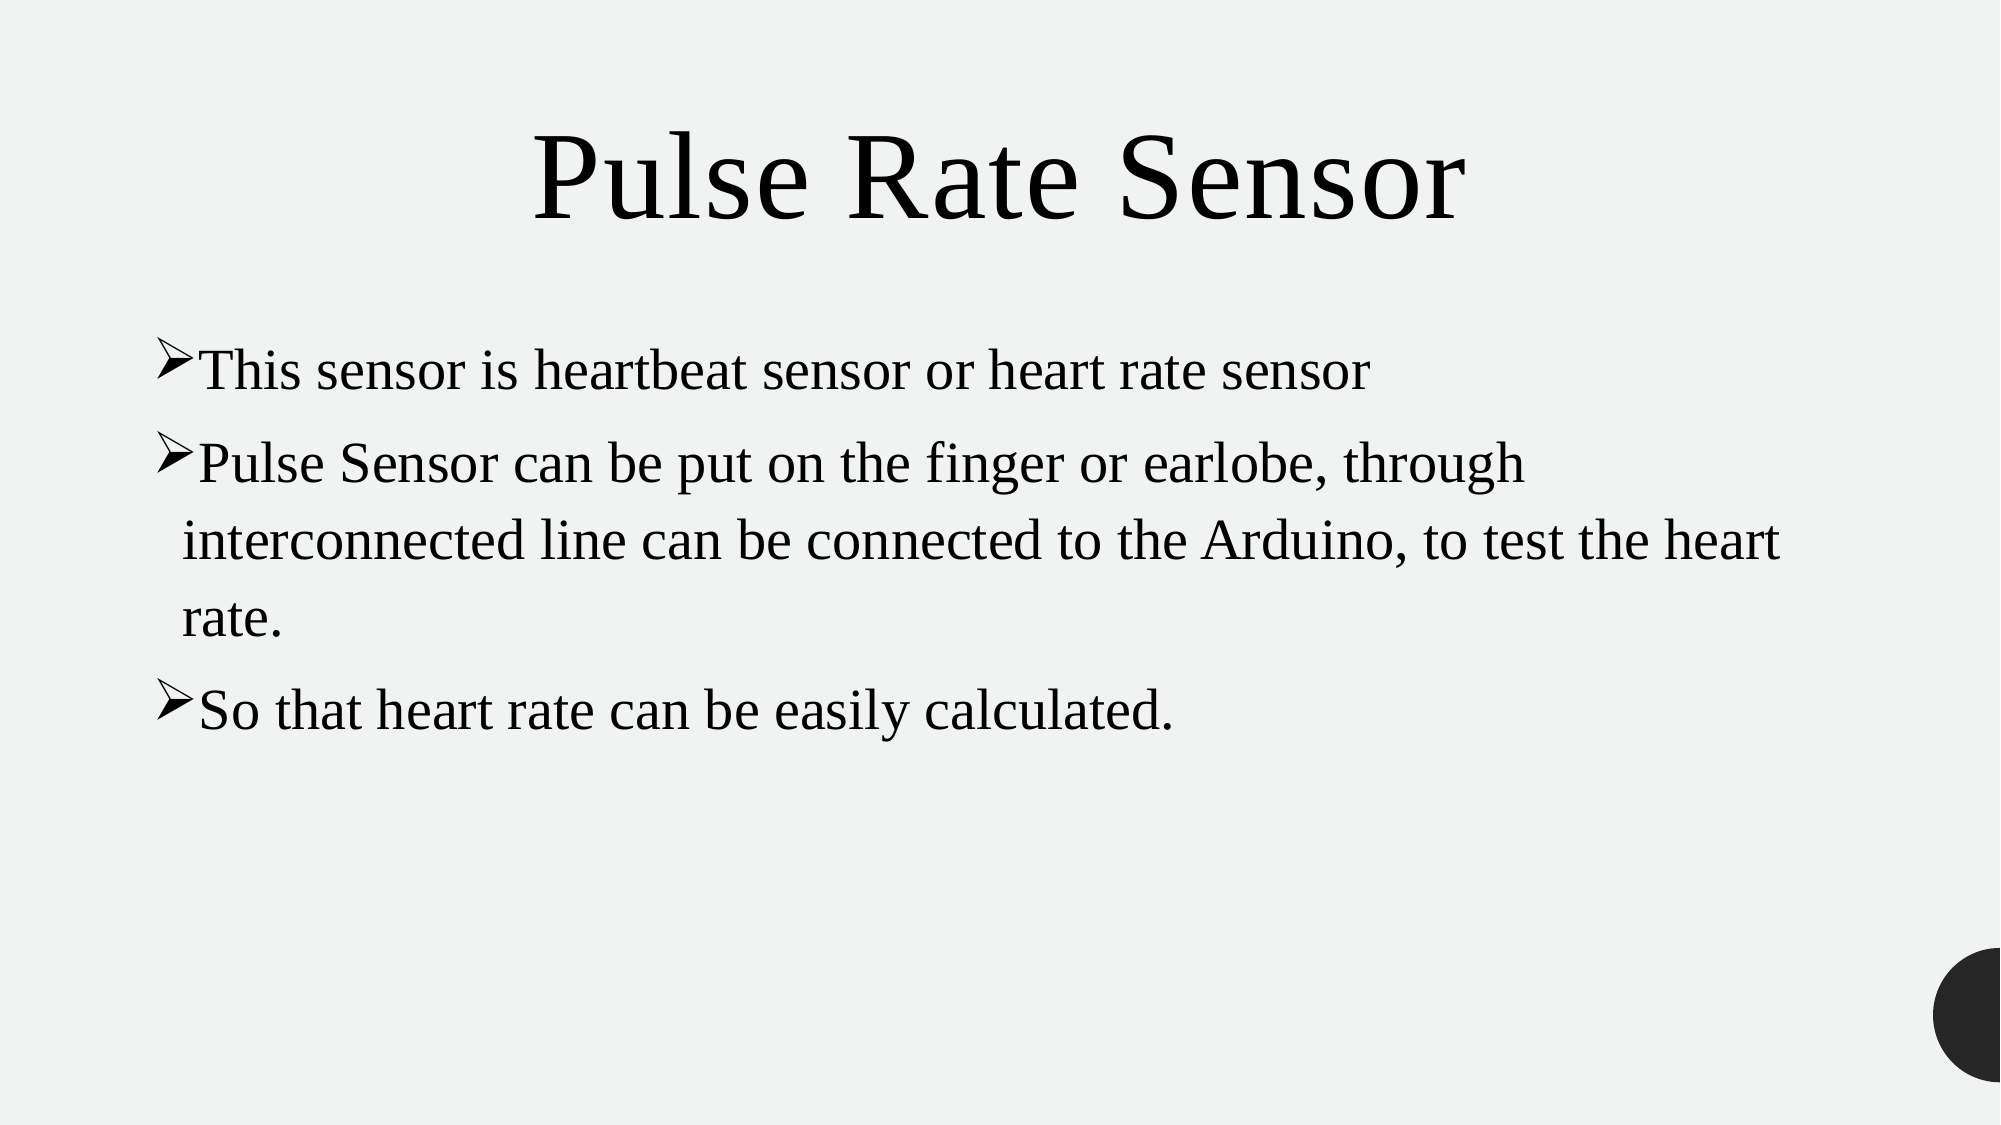

# Pulse Rate Sensor
This sensor is heartbeat sensor or heart rate sensor
Pulse Sensor can be put on the finger or earlobe, through interconnected line can be connected to the Arduino, to test the heart rate.
So that heart rate can be easily calculated.